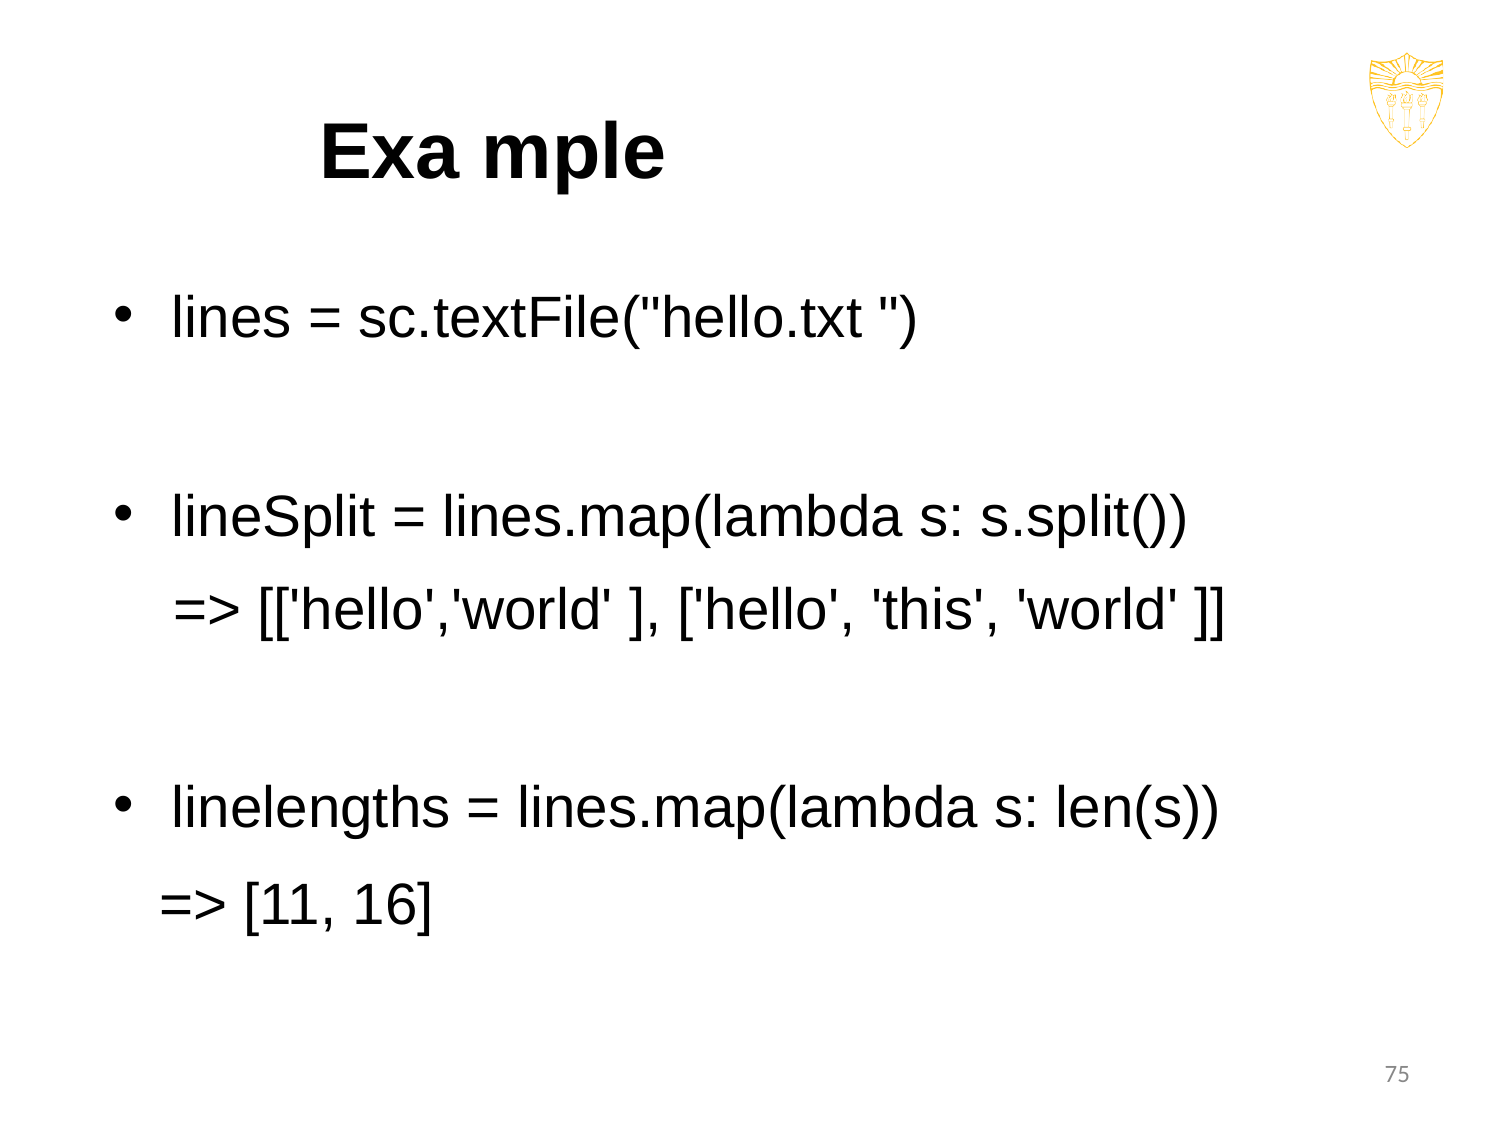

Exa mple
lines = sc.textFile("hello.txt ")

lineSplit = lines.map(lambda s: s.split())
=> [['hello','world' ], ['hello', 'this', 'world' ]]

linelengths = lines.map(lambda s: len(s))
=> [11, 16]
75